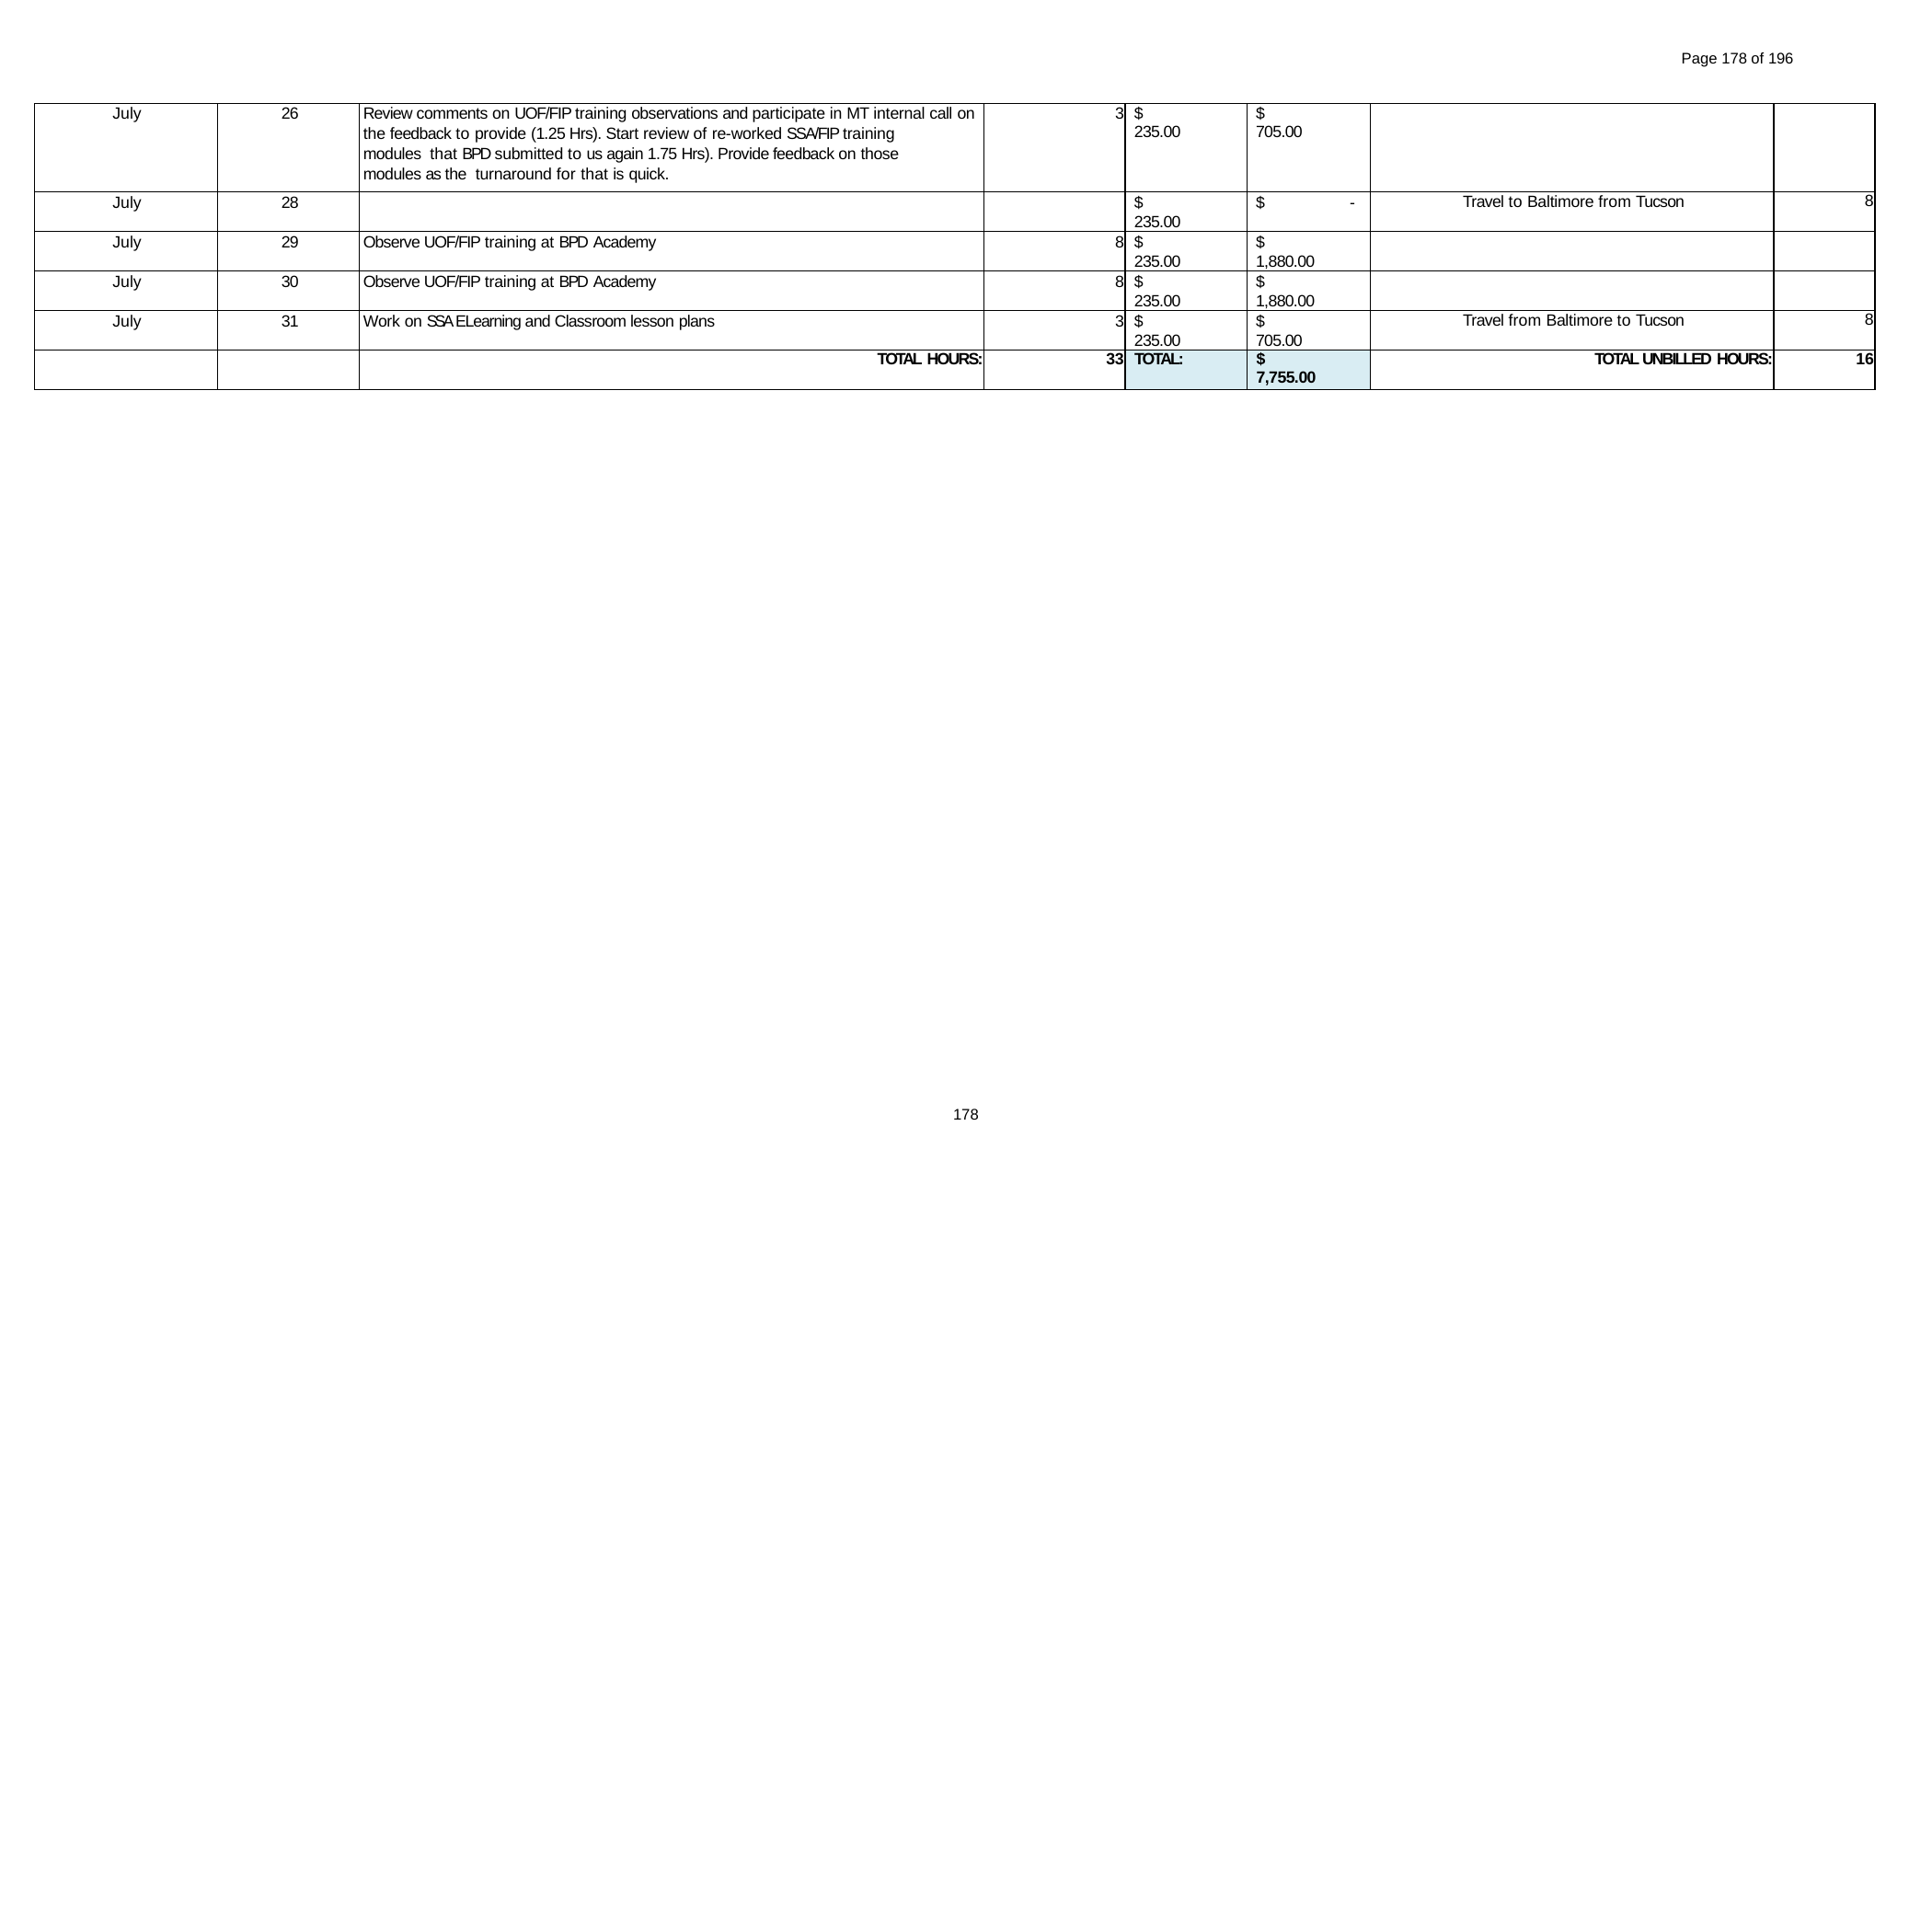

Page 178 of 196
| July | 26 | Review comments on UOF/FIP training observations and participate in MT internal call on the feedback to provide (1.25 Hrs). Start review of re-worked SSA/FIP training modules that BPD submitted to us again 1.75 Hrs). Provide feedback on those modules as the turnaround for that is quick. | 3 | $ 235.00 | $ 705.00 |  |  |
| --- | --- | --- | --- | --- | --- | --- | --- |
| July | 28 |  |  | $ 235.00 | $ - | Travel to Baltimore from Tucson | 8 |
| July | 29 | Observe UOF/FIP training at BPD Academy | 8 | $ 235.00 | $ 1,880.00 |  |  |
| July | 30 | Observe UOF/FIP training at BPD Academy | 8 | $ 235.00 | $ 1,880.00 |  |  |
| July | 31 | Work on SSA ELearning and Classroom lesson plans | 3 | $ 235.00 | $ 705.00 | Travel from Baltimore to Tucson | 8 |
|  |  | TOTAL HOURS: | 33 | TOTAL: | $ 7,755.00 | TOTAL UNBILLED HOURS: | 16 |
178